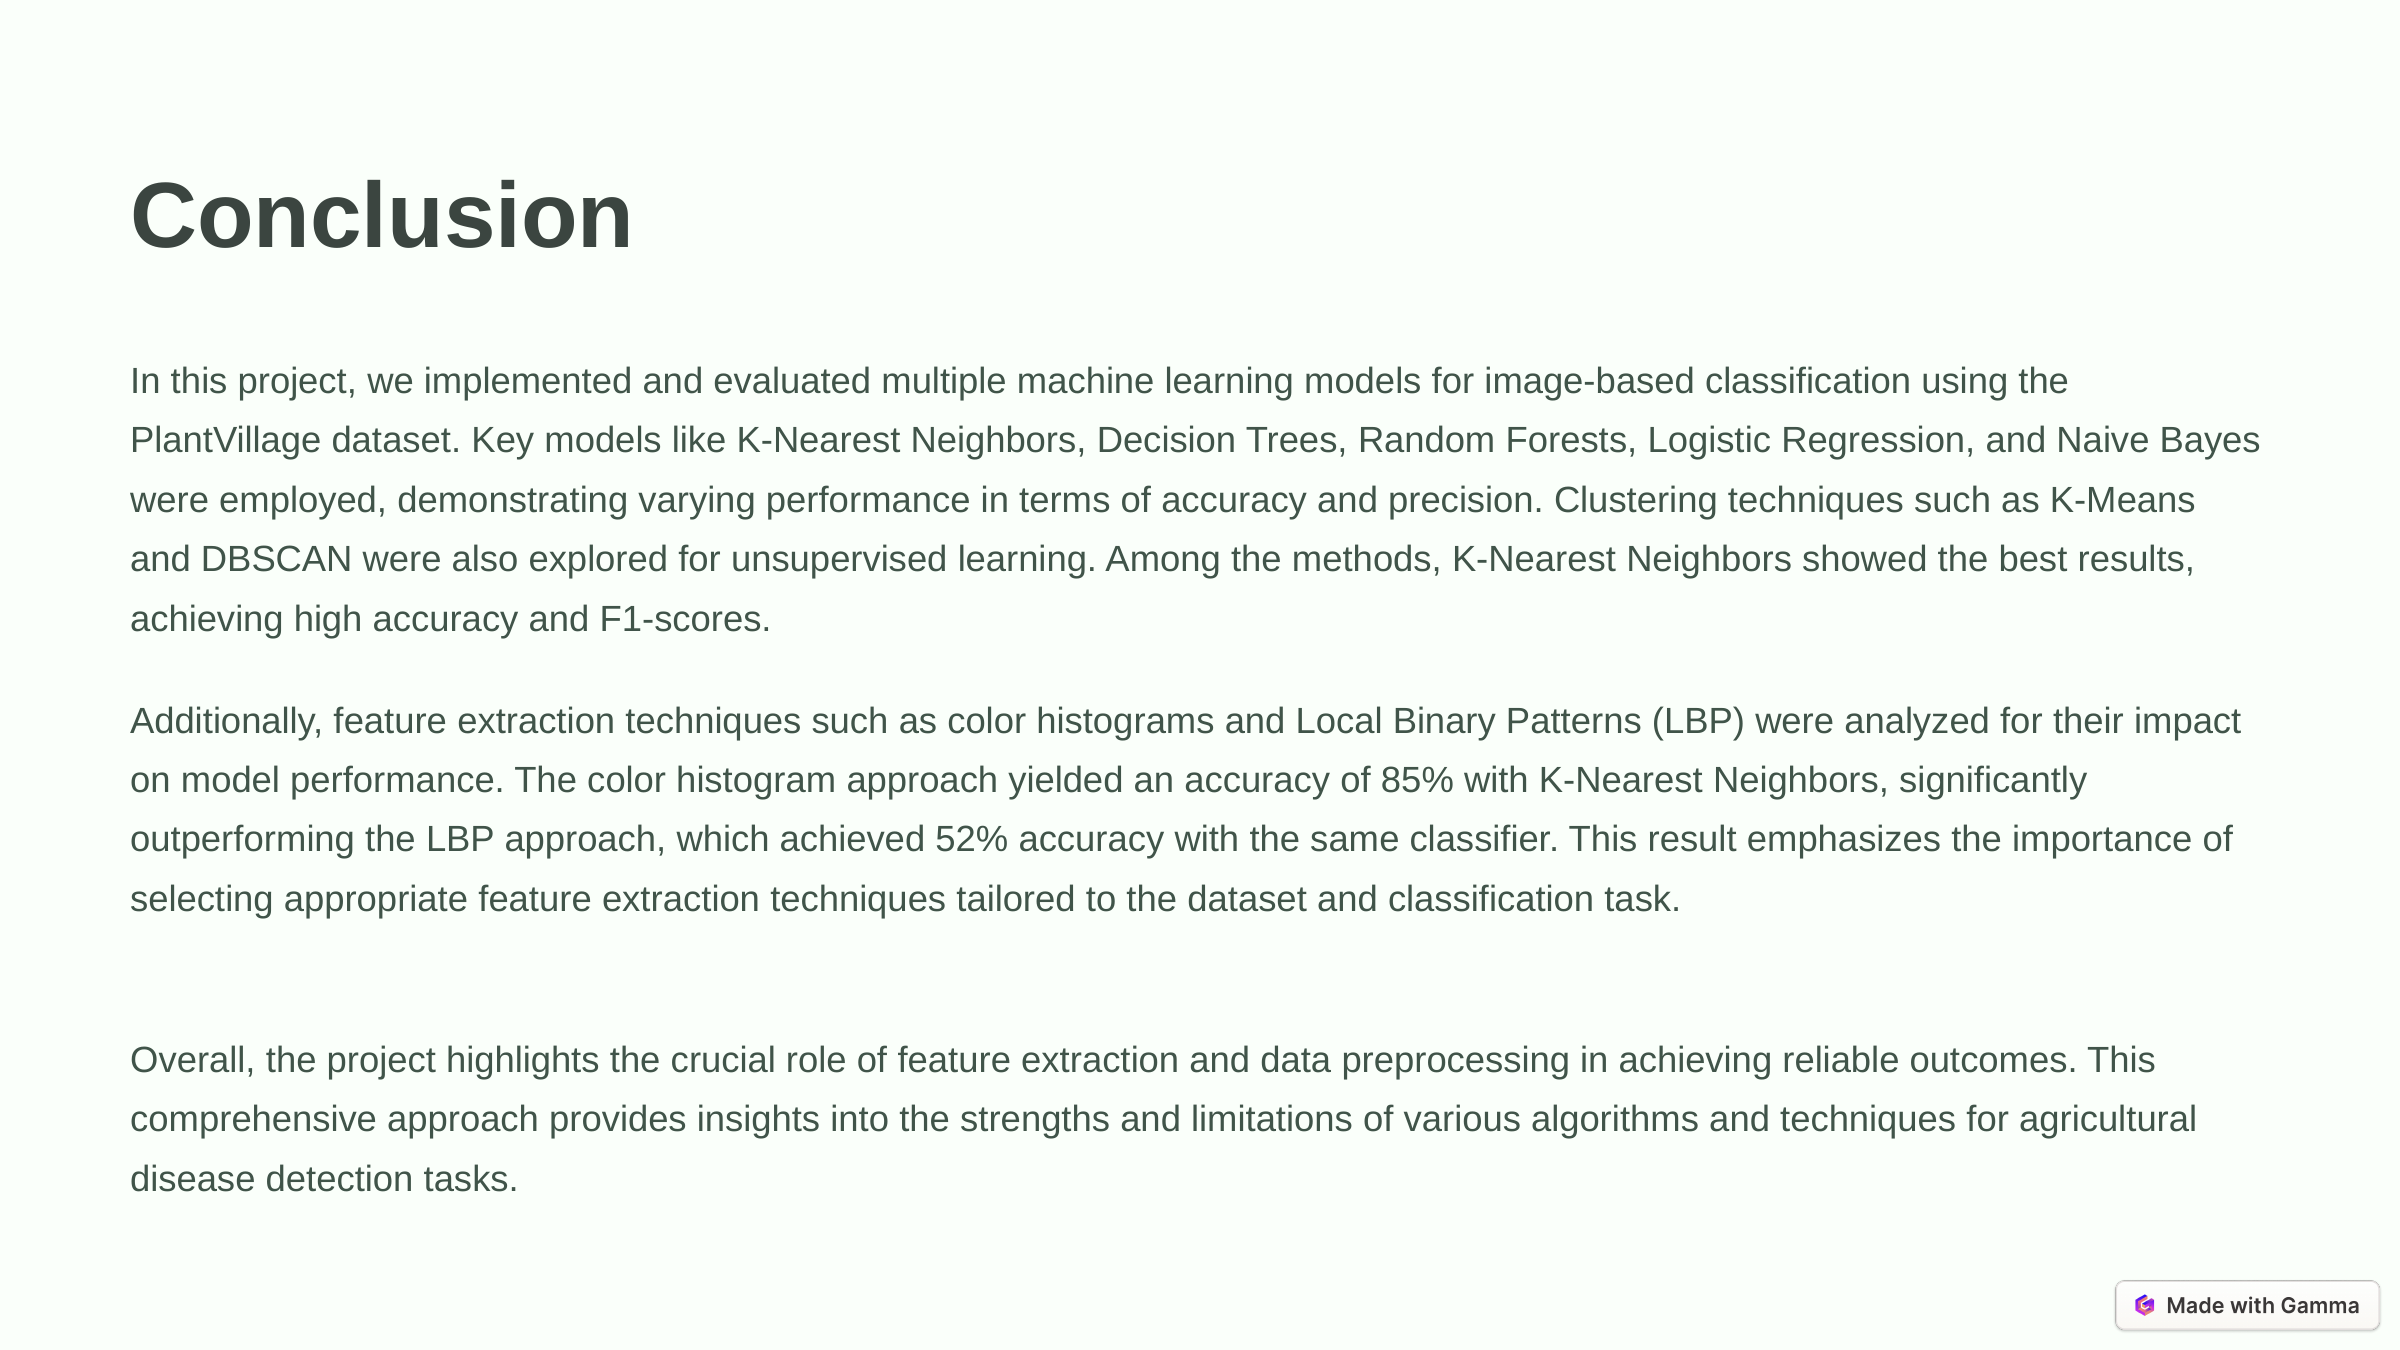

Conclusion
In this project, we implemented and evaluated multiple machine learning models for image-based classification using the PlantVillage dataset. Key models like K-Nearest Neighbors, Decision Trees, Random Forests, Logistic Regression, and Naive Bayes were employed, demonstrating varying performance in terms of accuracy and precision. Clustering techniques such as K-Means and DBSCAN were also explored for unsupervised learning. Among the methods, K-Nearest Neighbors showed the best results, achieving high accuracy and F1-scores.
Additionally, feature extraction techniques such as color histograms and Local Binary Patterns (LBP) were analyzed for their impact on model performance. The color histogram approach yielded an accuracy of 85% with K-Nearest Neighbors, significantly outperforming the LBP approach, which achieved 52% accuracy with the same classifier. This result emphasizes the importance of selecting appropriate feature extraction techniques tailored to the dataset and classification task.
Overall, the project highlights the crucial role of feature extraction and data preprocessing in achieving reliable outcomes. This comprehensive approach provides insights into the strengths and limitations of various algorithms and techniques for agricultural disease detection tasks.